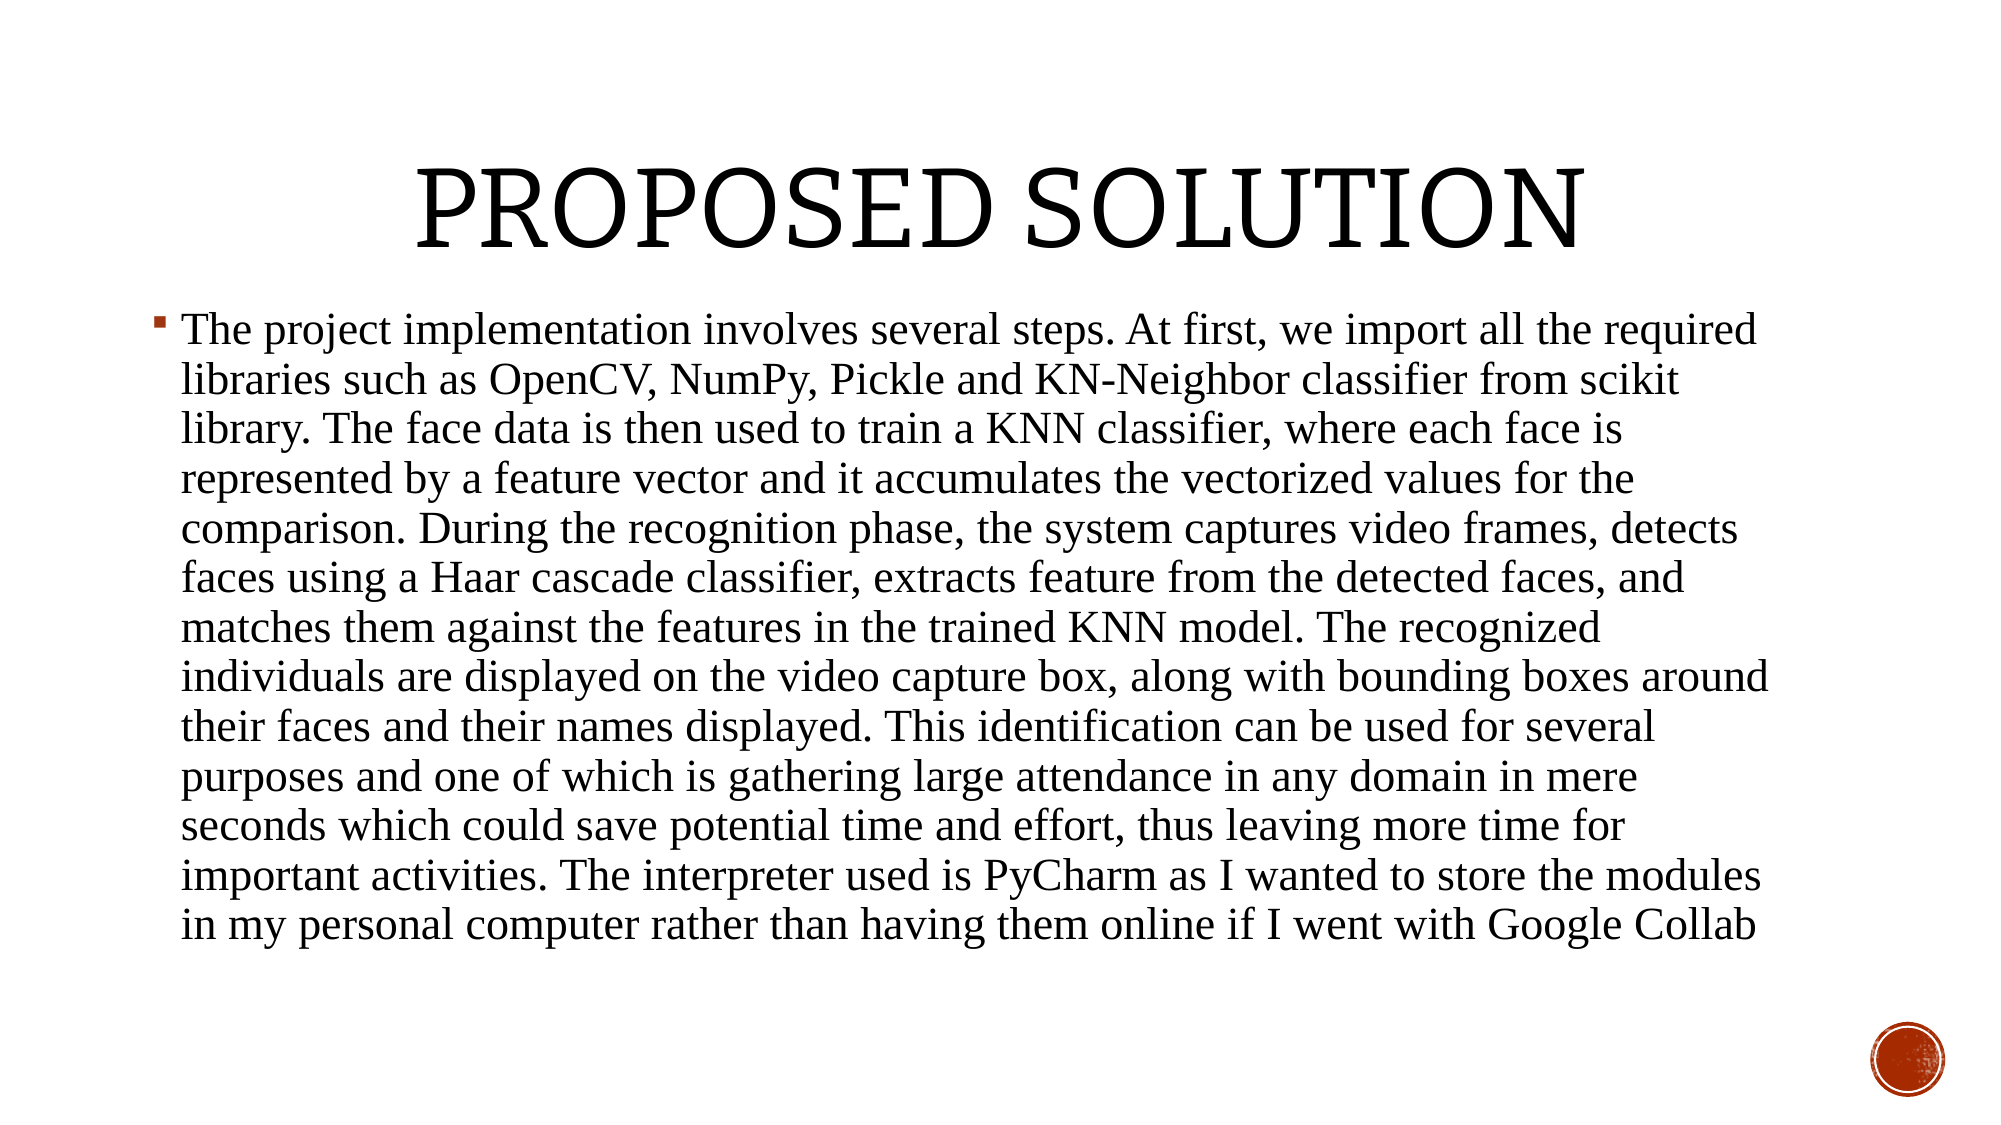

# Proposed Solution
The project implementation involves several steps. At first, we import all the required libraries such as OpenCV, NumPy, Pickle and KN-Neighbor classifier from scikit library. The face data is then used to train a KNN classifier, where each face is represented by a feature vector and it accumulates the vectorized values for the comparison. During the recognition phase, the system captures video frames, detects faces using a Haar cascade classifier, extracts feature from the detected faces, and matches them against the features in the trained KNN model. The recognized individuals are displayed on the video capture box, along with bounding boxes around their faces and their names displayed. This identification can be used for several purposes and one of which is gathering large attendance in any domain in mere seconds which could save potential time and effort, thus leaving more time for important activities. The interpreter used is PyCharm as I wanted to store the modules in my personal computer rather than having them online if I went with Google Collab